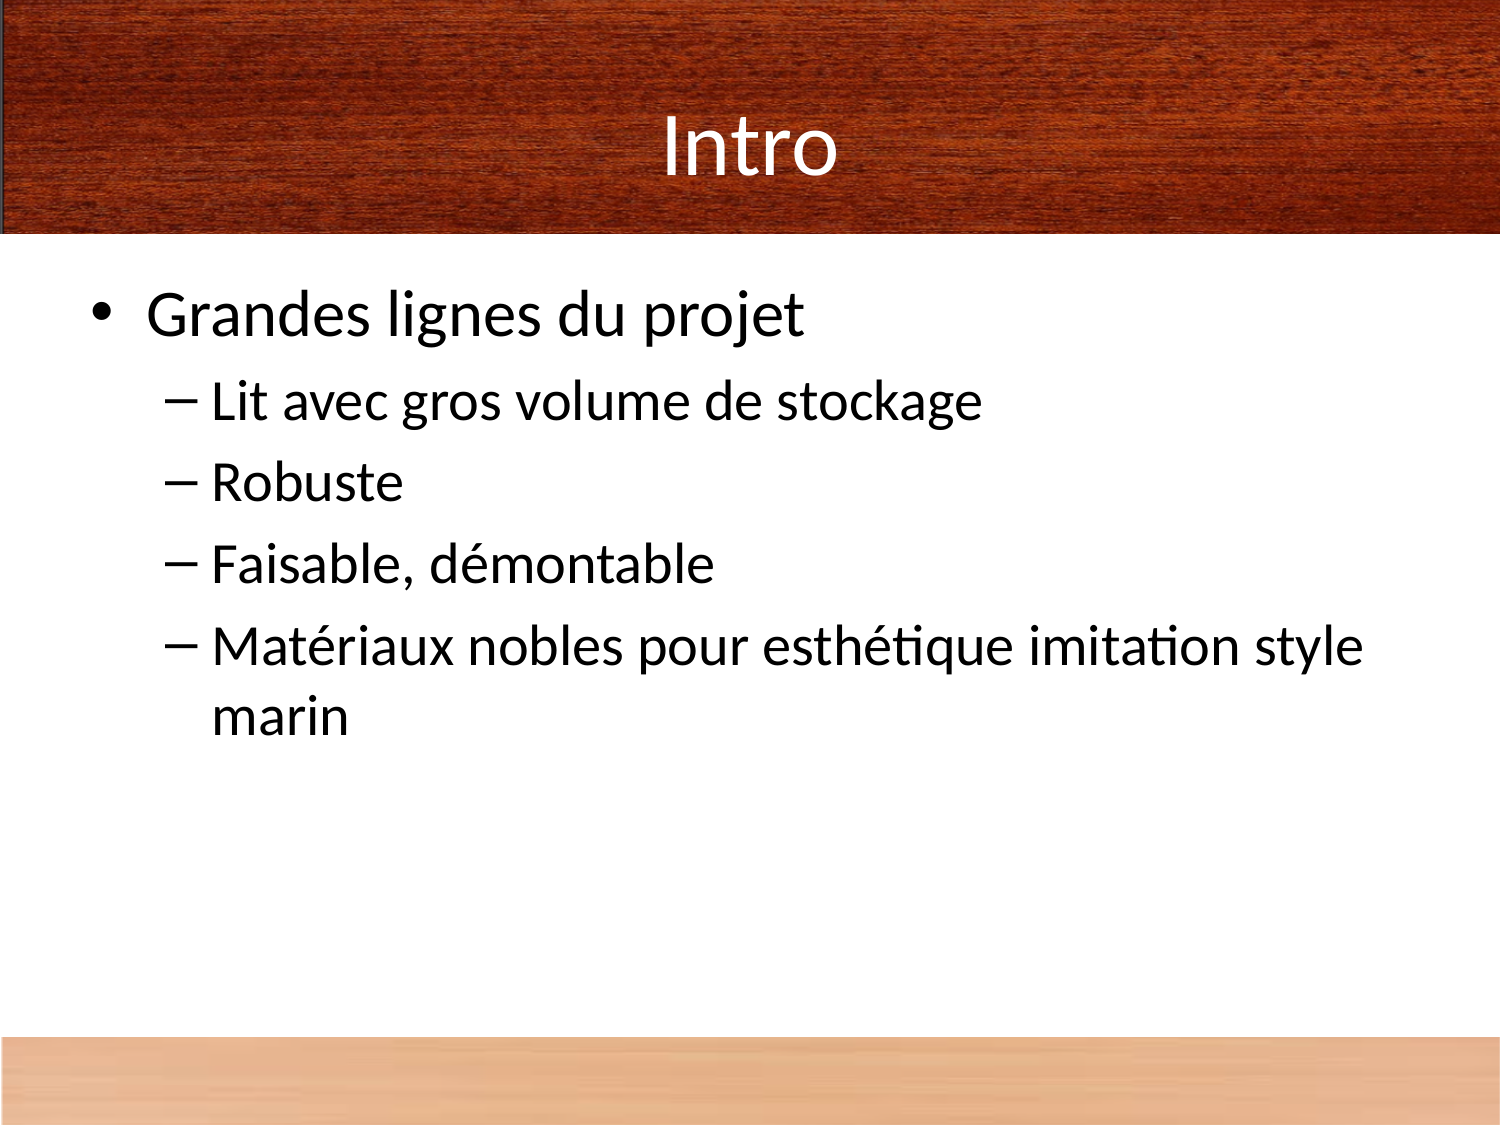

# Intro
Grandes lignes du projet
Lit avec gros volume de stockage
Robuste
Faisable, démontable
Matériaux nobles pour esthétique imitation style marin